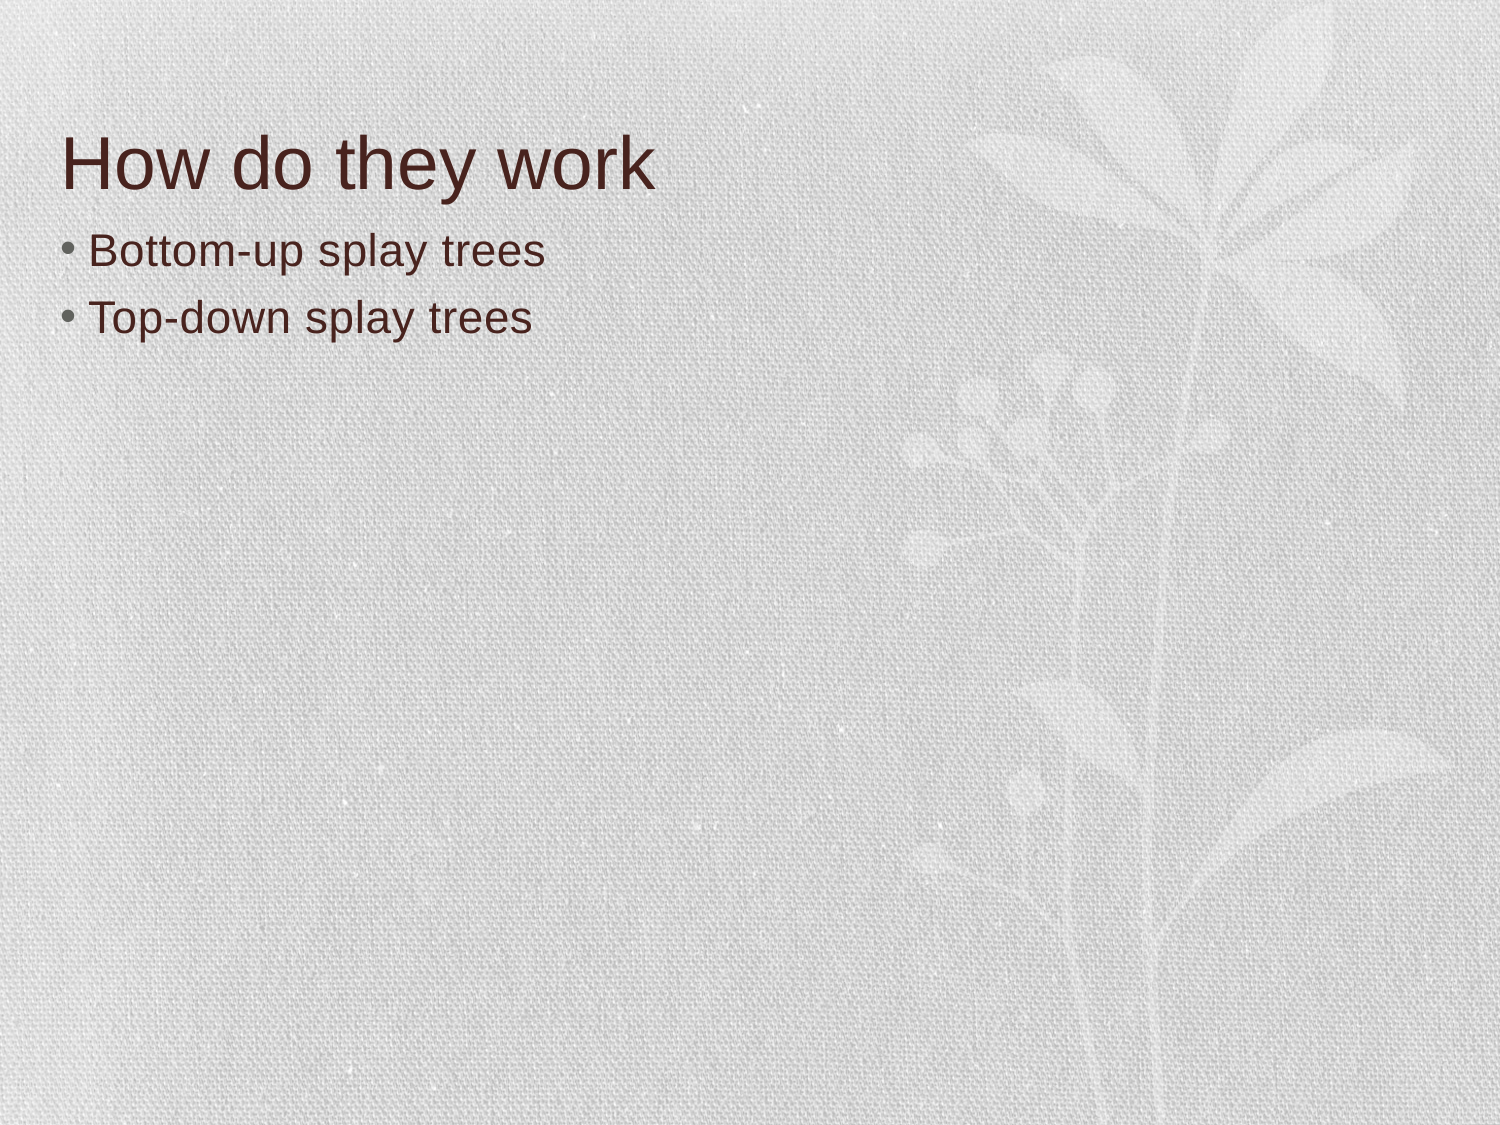

# How do they work
Bottom-up splay trees
Top-down splay trees